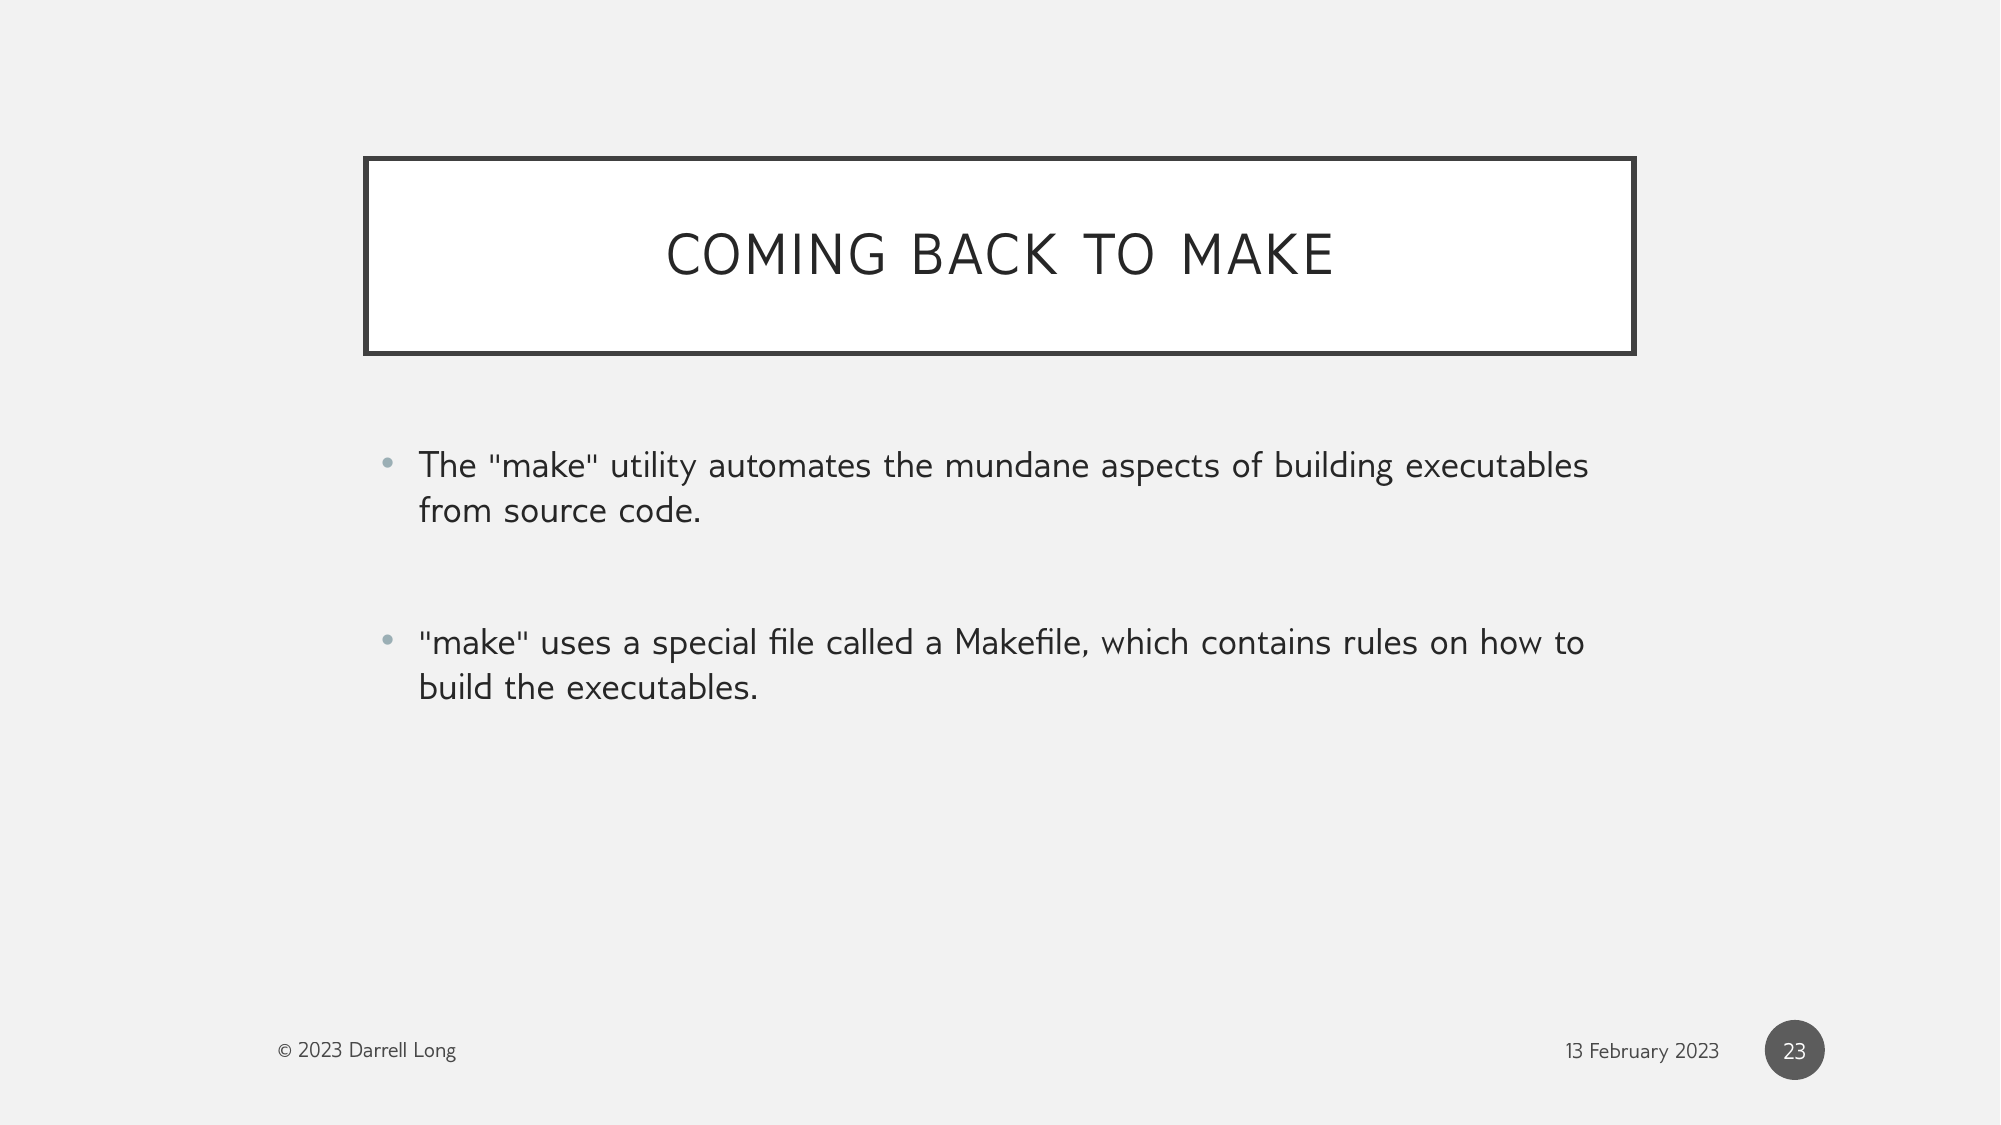

# Coming back to Make
The "make" utility automates the mundane aspects of building executables from source code.

"make" uses a special file called a Makefile, which contains rules on how to build the executables.

23
© 2023 Darrell Long
13 February 2023